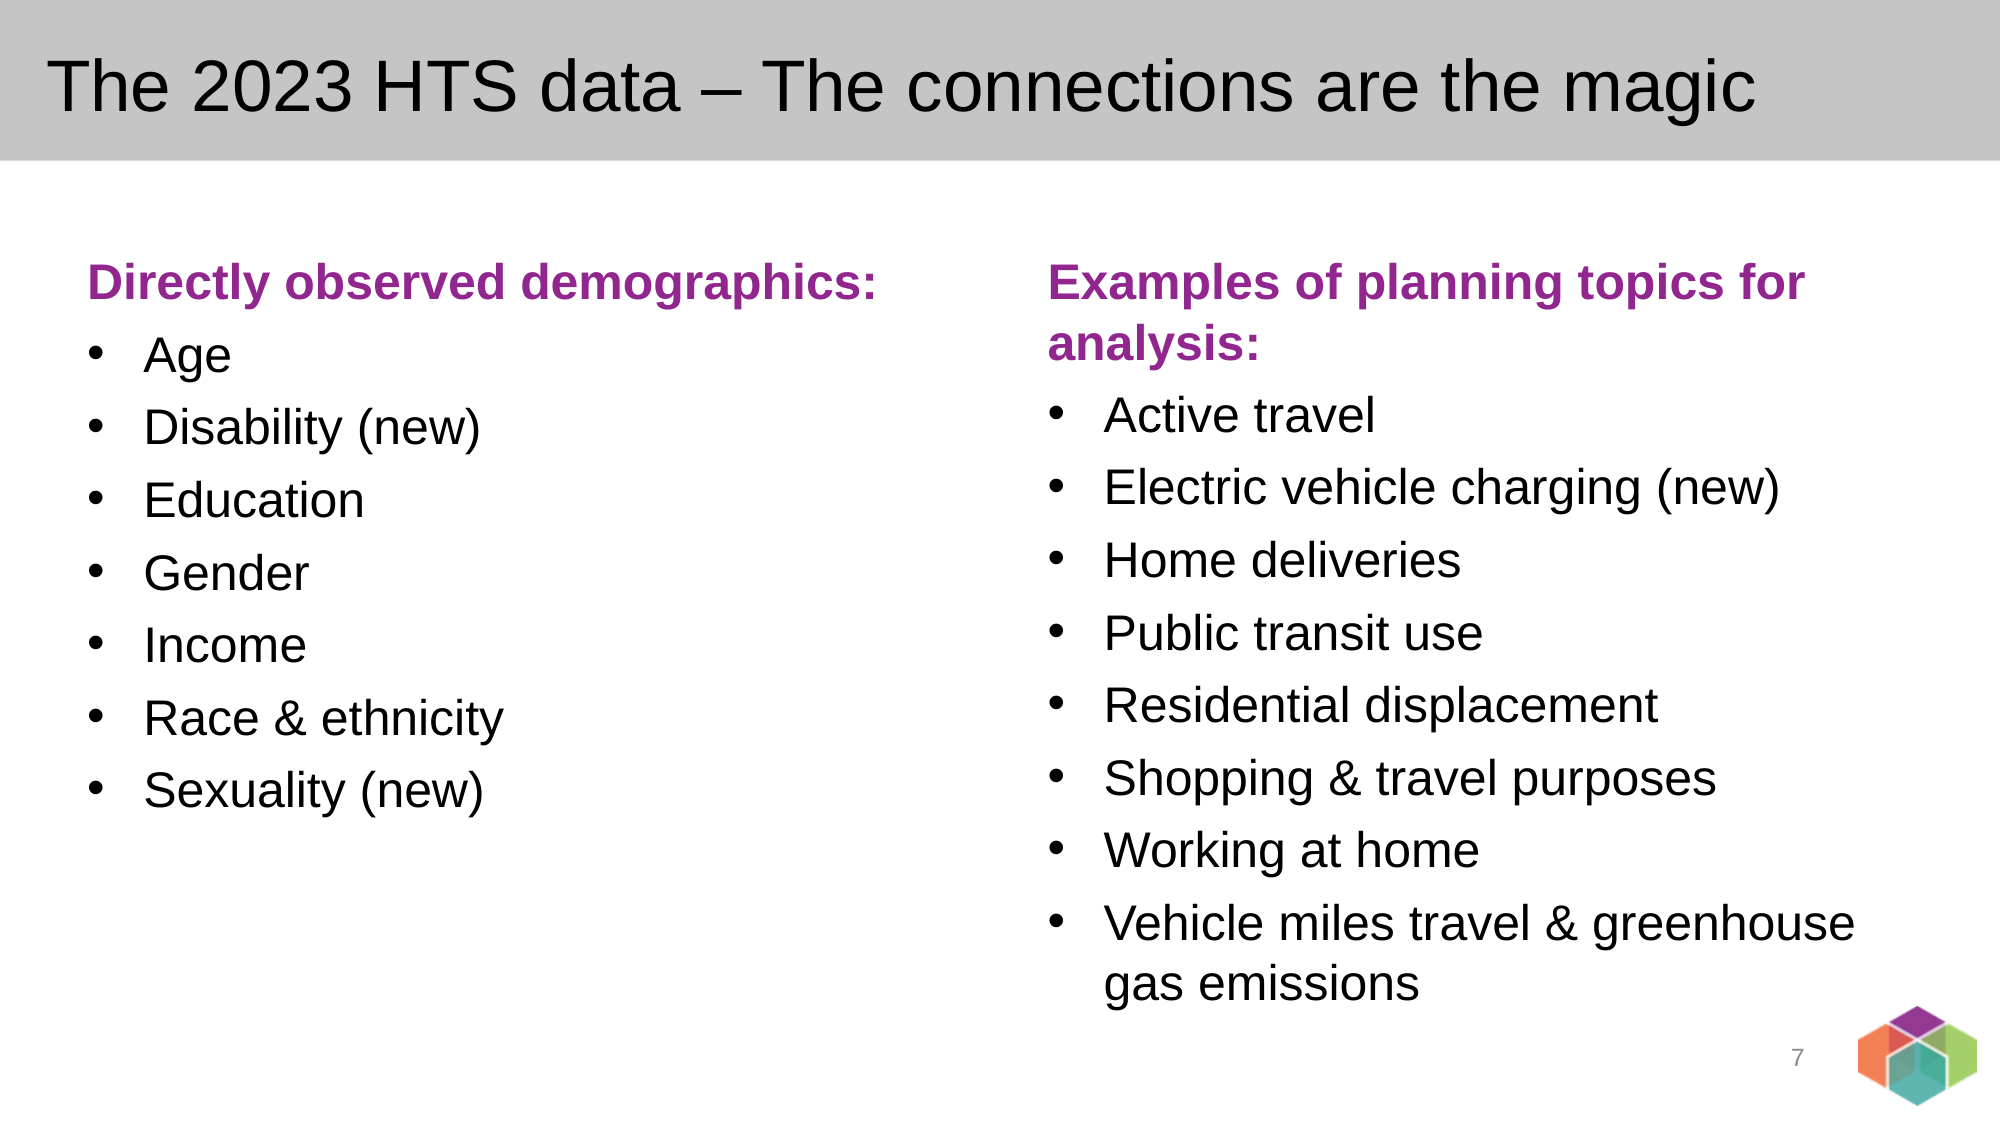

# The 2023 HTS data – The connections are the magic
Directly observed demographics:
Age
Disability (new)
Education
Gender
Income
Race & ethnicity
Sexuality (new)

Examples of planning topics for analysis:
Active travel
Electric vehicle charging (new)
Home deliveries
Public transit use
Residential displacement
Shopping & travel purposes
Working at home
Vehicle miles travel & greenhouse gas emissions

7